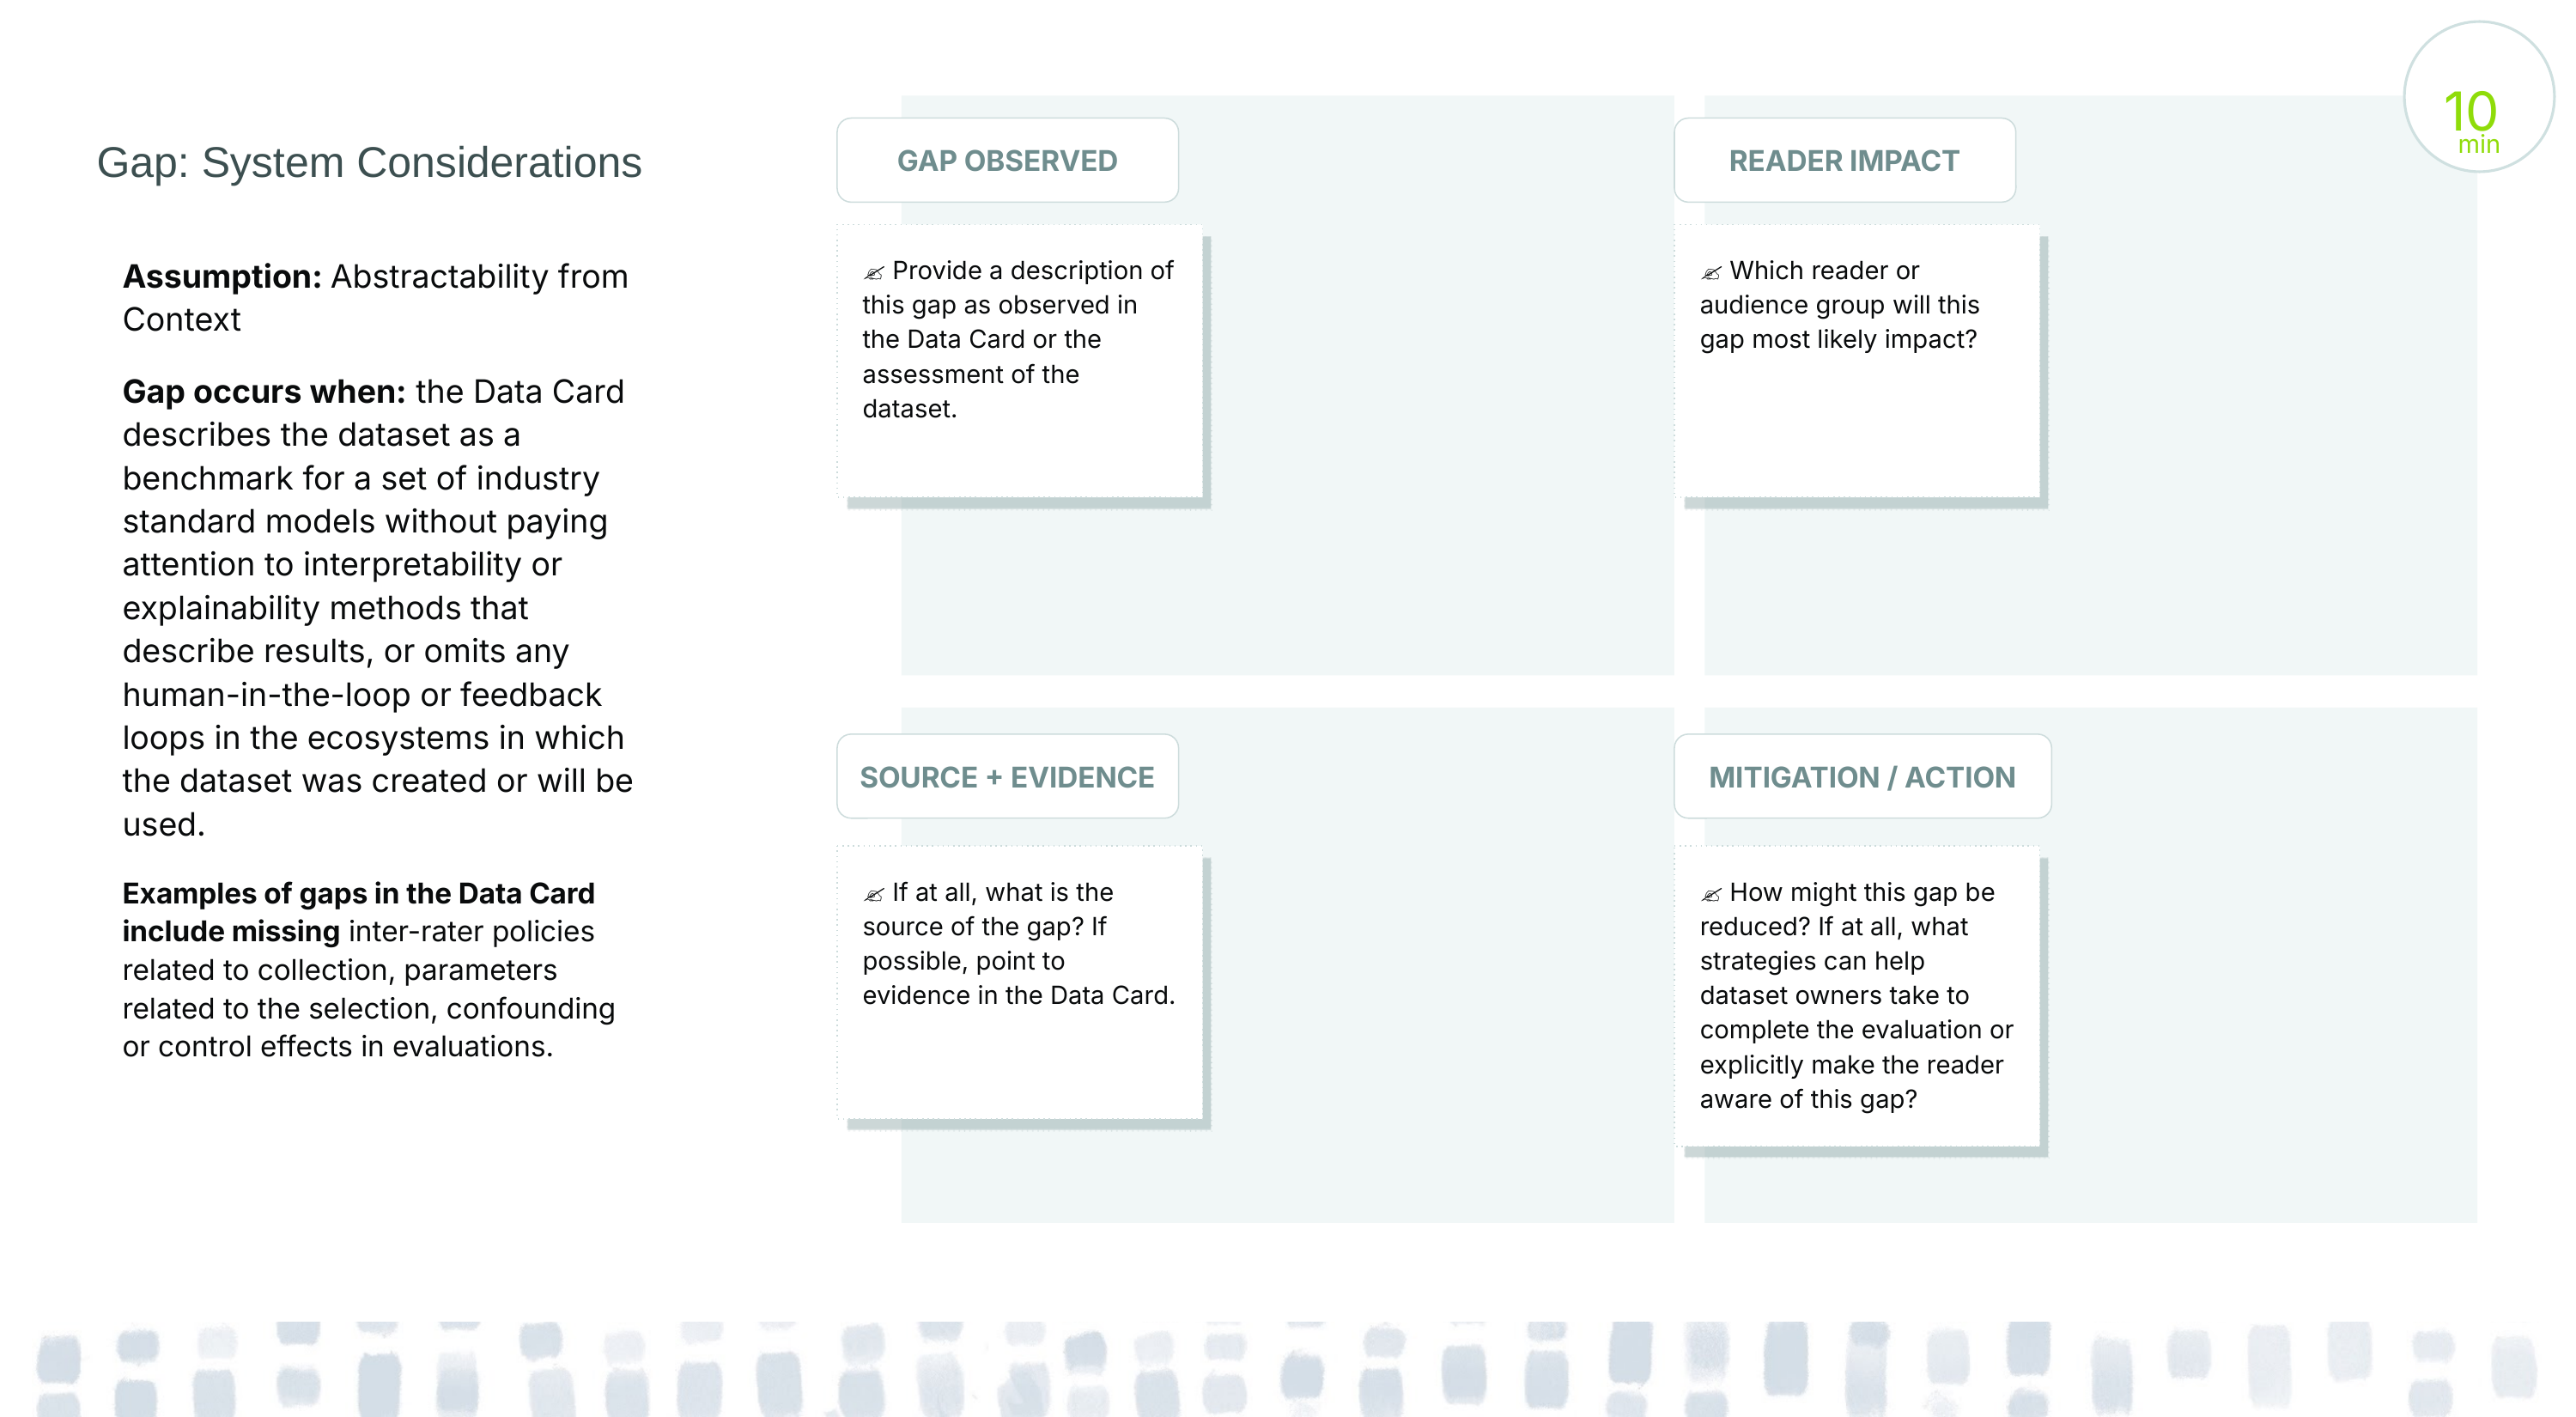

10
min
# Gap: System Considerations

GAP OBSERVED
READER IMPACT
✍️ Provide a description of this gap as observed in the Data Card or the assessment of the dataset.
✍️ Which reader or audience group will this gap most likely impact?
Assumption: Abstractability from Context
Gap occurs when: the Data Card describes the dataset as a benchmark for a set of industry standard models without paying attention to interpretability or explainability methods that describe results, or omits any human-in-the-loop or feedback loops in the ecosystems in which the dataset was created or will be used.
Examples of gaps in the Data Card include missing inter-rater policies related to collection, parameters related to the selection, confounding or control effects in evaluations.

SOURCE + EVIDENCE
MITIGATION / ACTION
✍️ If at all, what is the source of the gap? If possible, point to evidence in the Data Card.
✍️ How might this gap be reduced? If at all, what strategies can help dataset owners take to complete the evaluation or explicitly make the reader aware of this gap?